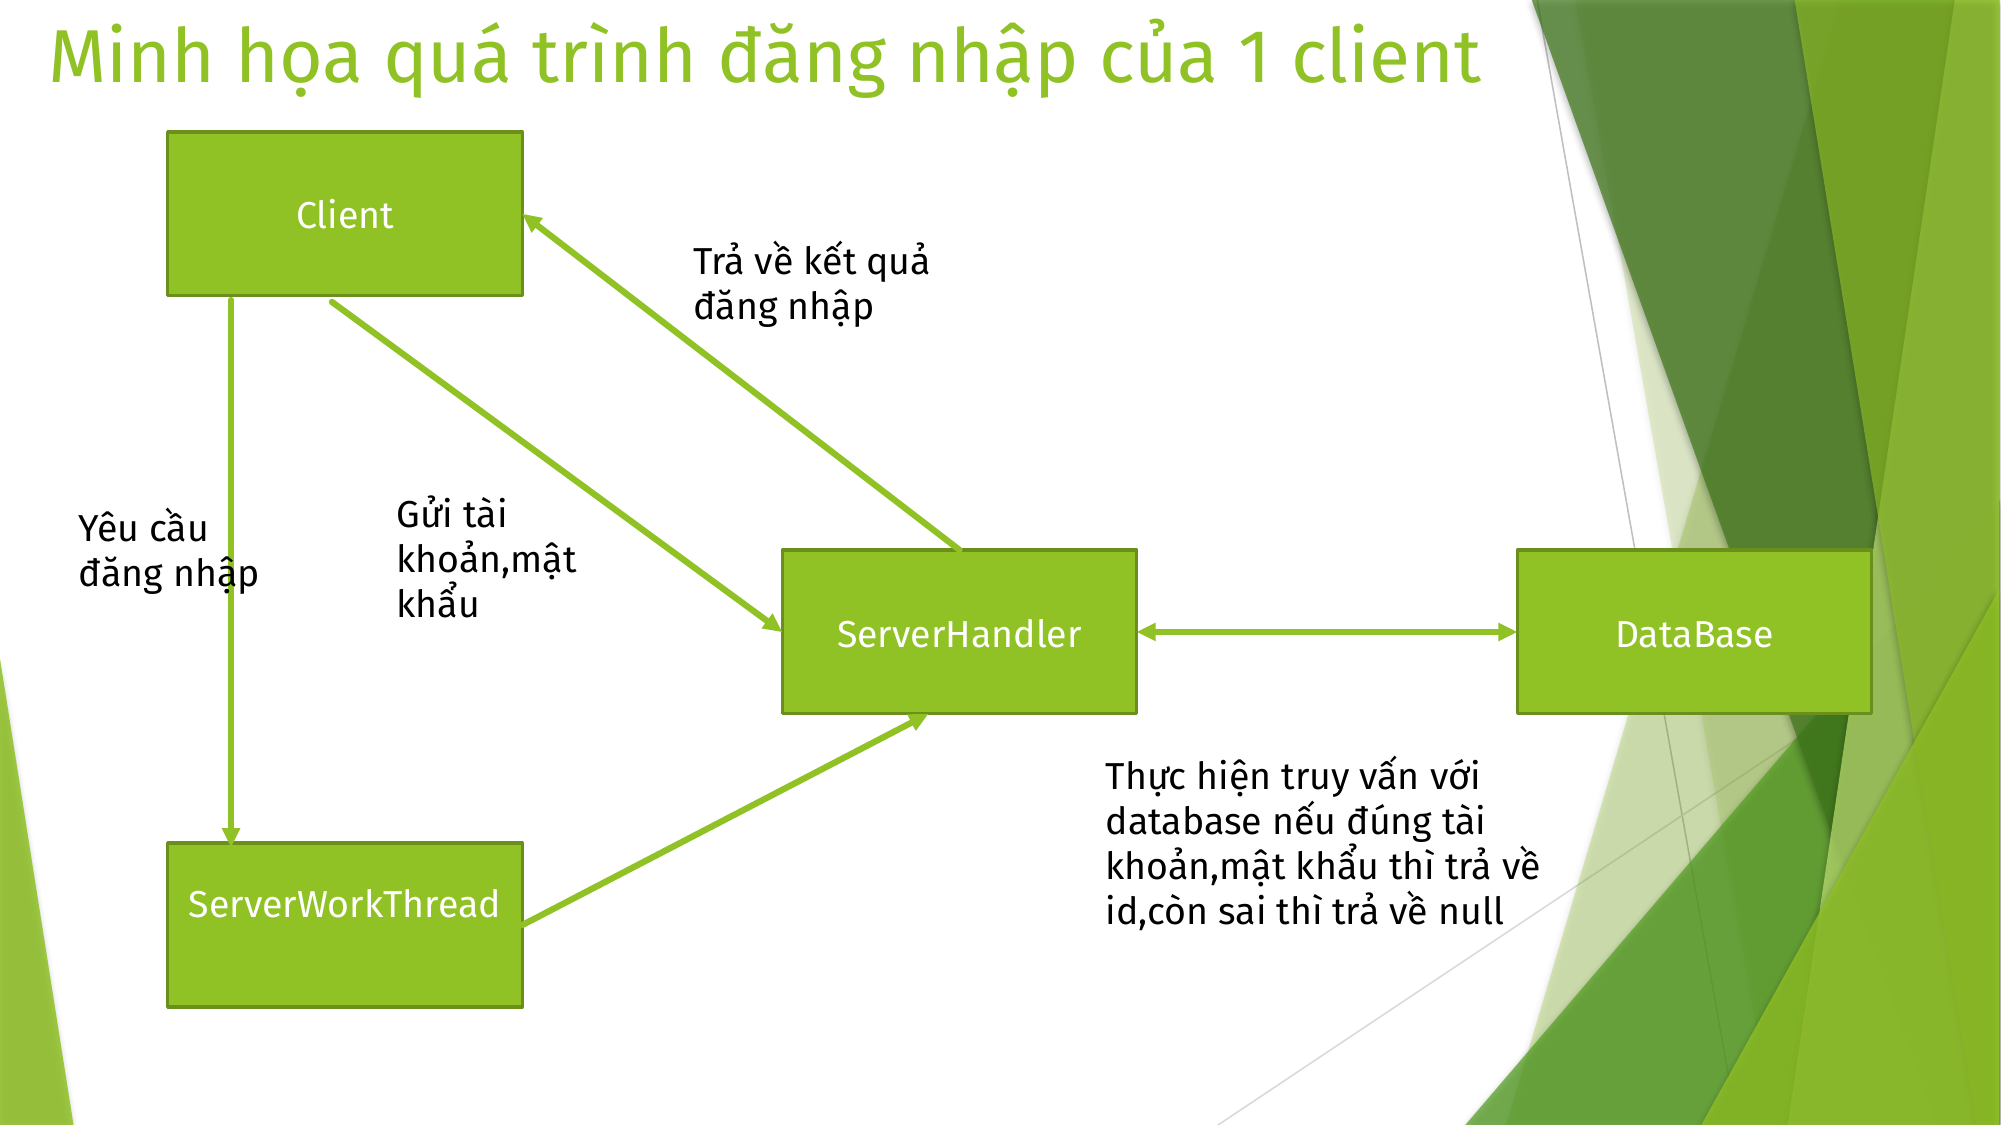

# Minh họa quá trình đăng nhập của 1 client
Client
Trả về kết quả đăng nhập
Gửi tài khoản,mật khẩu
Yêu cầu đăng nhập
ServerHandler
DataBase
Thực hiện truy vấn với database nếu đúng tài khoản,mật khẩu thì trả về id,còn sai thì trả về null
ServerWorkThread